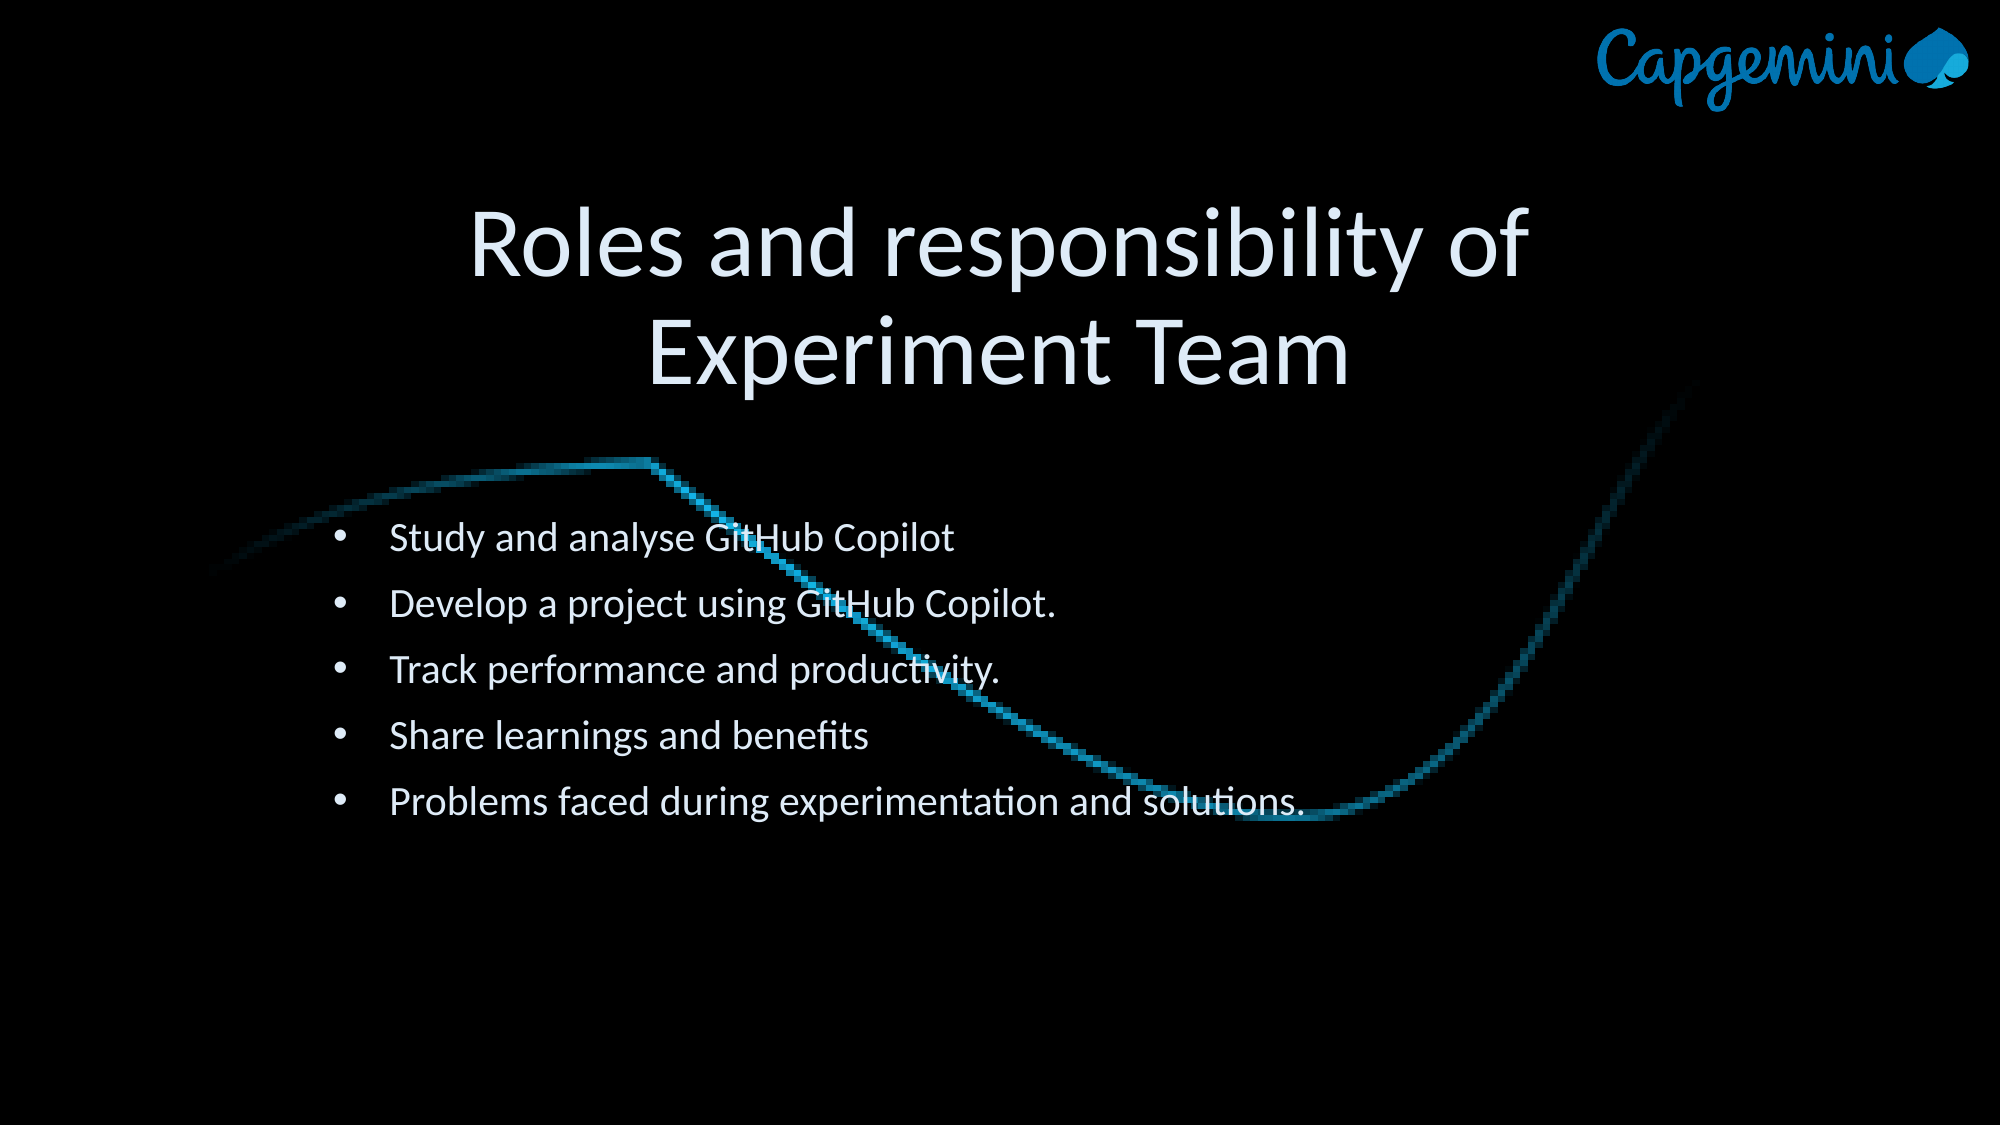

# Roles and responsibility of Experiment Team
Study and analyse GitHub Copilot
Develop a project using GitHub Copilot.
Track performance and productivity.
Share learnings and benefits
Problems faced during experimentation and solutions.